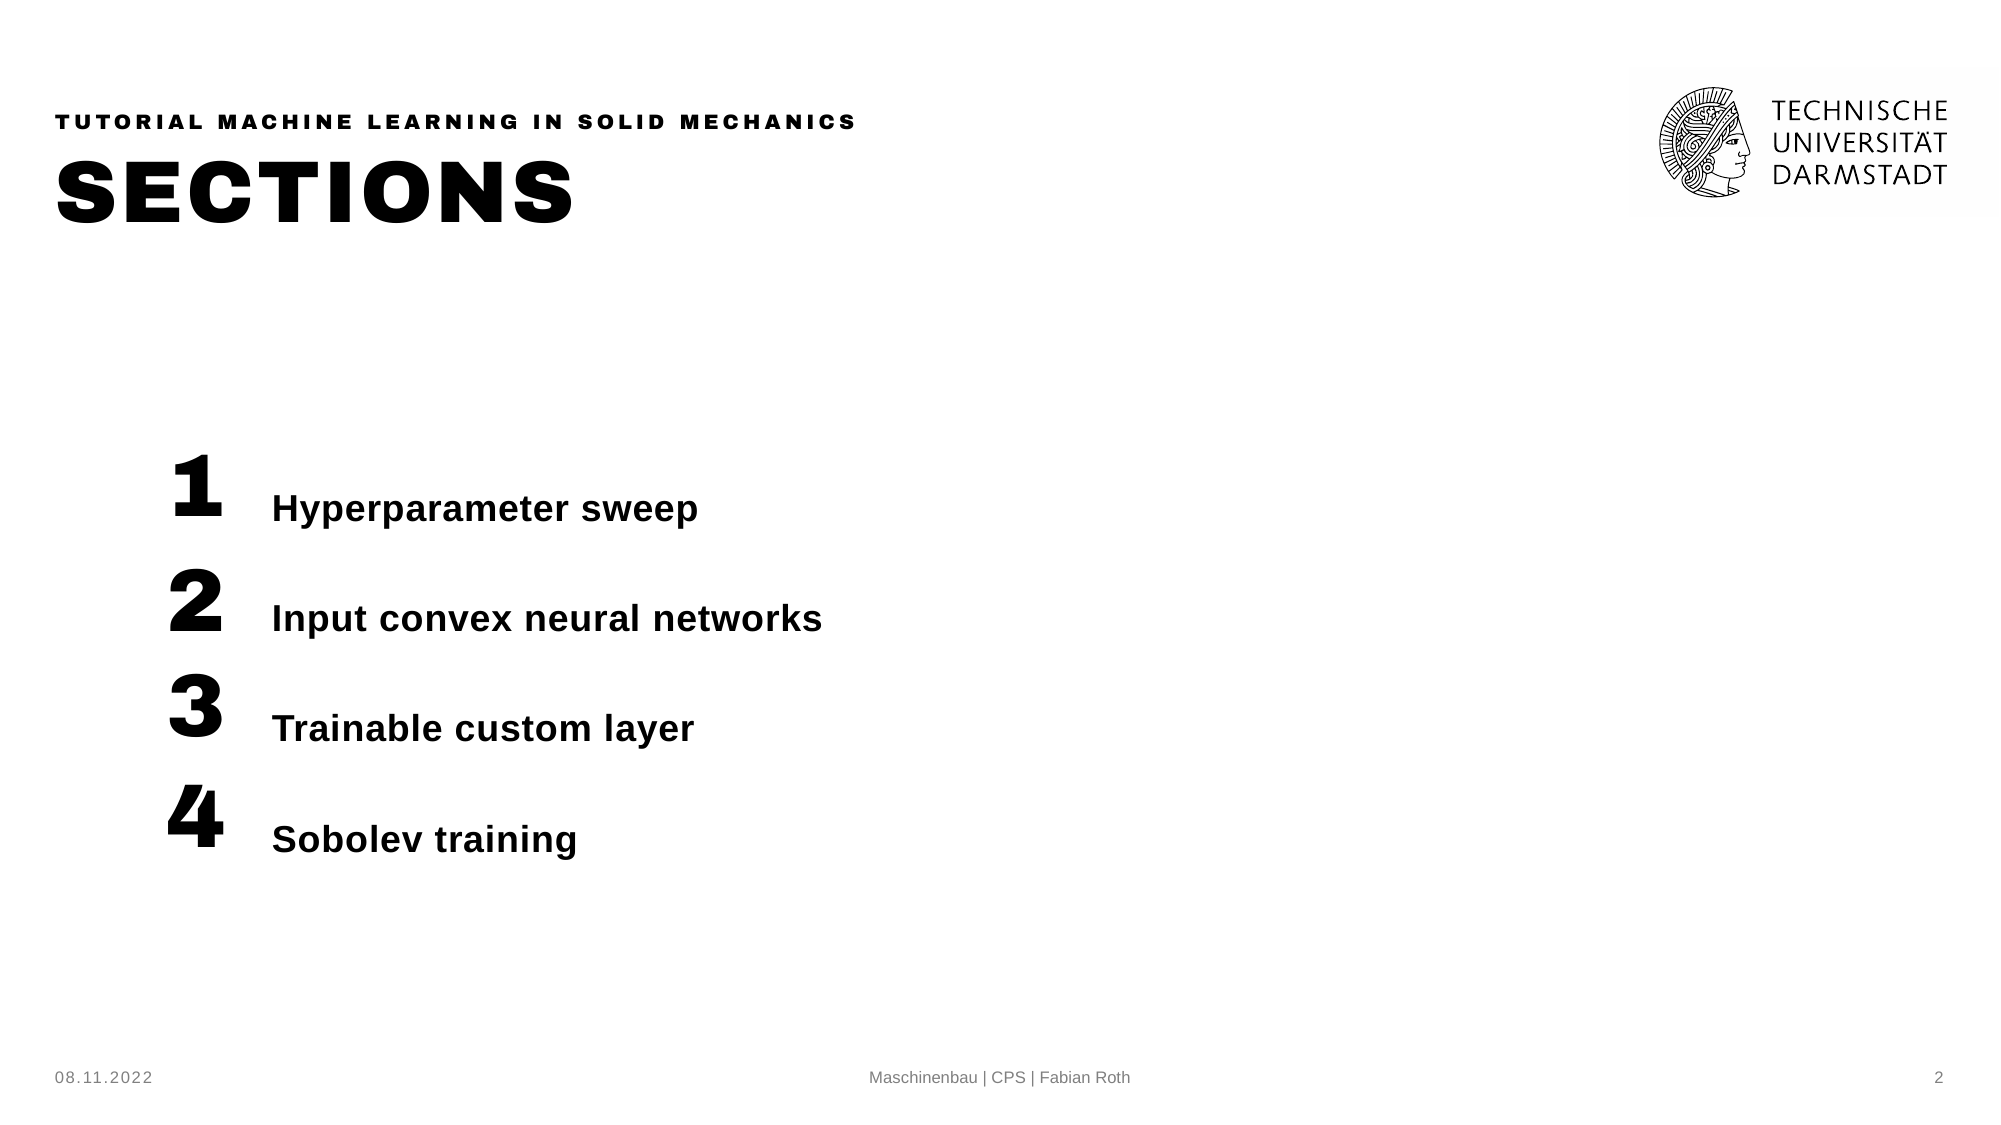

# Tutorial Machine Learning in Solid Mechanics
Sections
1

Hyperparameter sweep

2

Input convex neural networks

3

Trainable custom layer

4

Sobolev training

08.11.2022
Maschinenbau | CPS | Fabian Roth
2